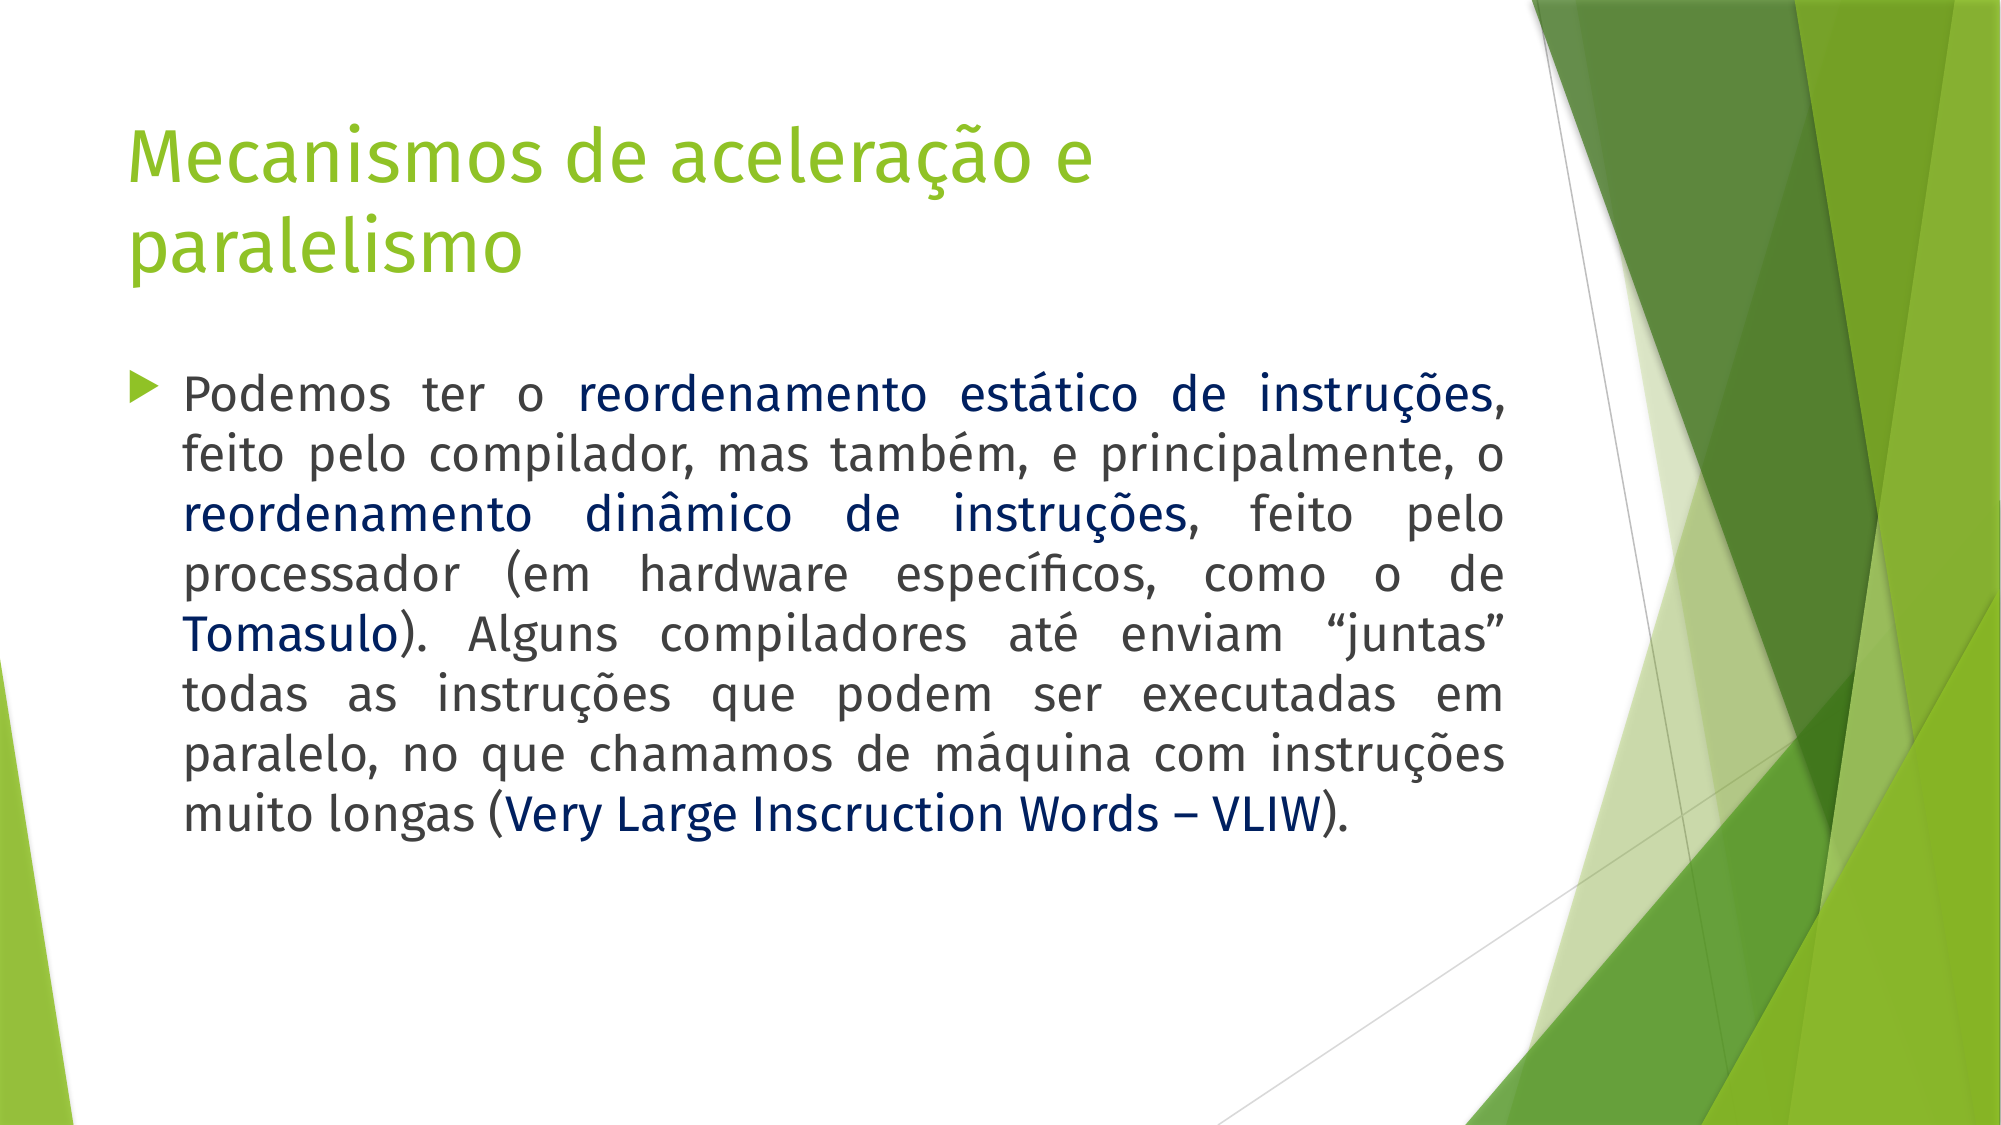

# Mecanismos de aceleração e paralelismo
Podemos ter o reordenamento estático de instruções, feito pelo compilador, mas também, e principalmente, o reordenamento dinâmico de instruções, feito pelo processador (em hardware específicos, como o de Tomasulo). Alguns compiladores até enviam “juntas” todas as instruções que podem ser executadas em paralelo, no que chamamos de máquina com instruções muito longas (Very Large Inscruction Words – VLIW).